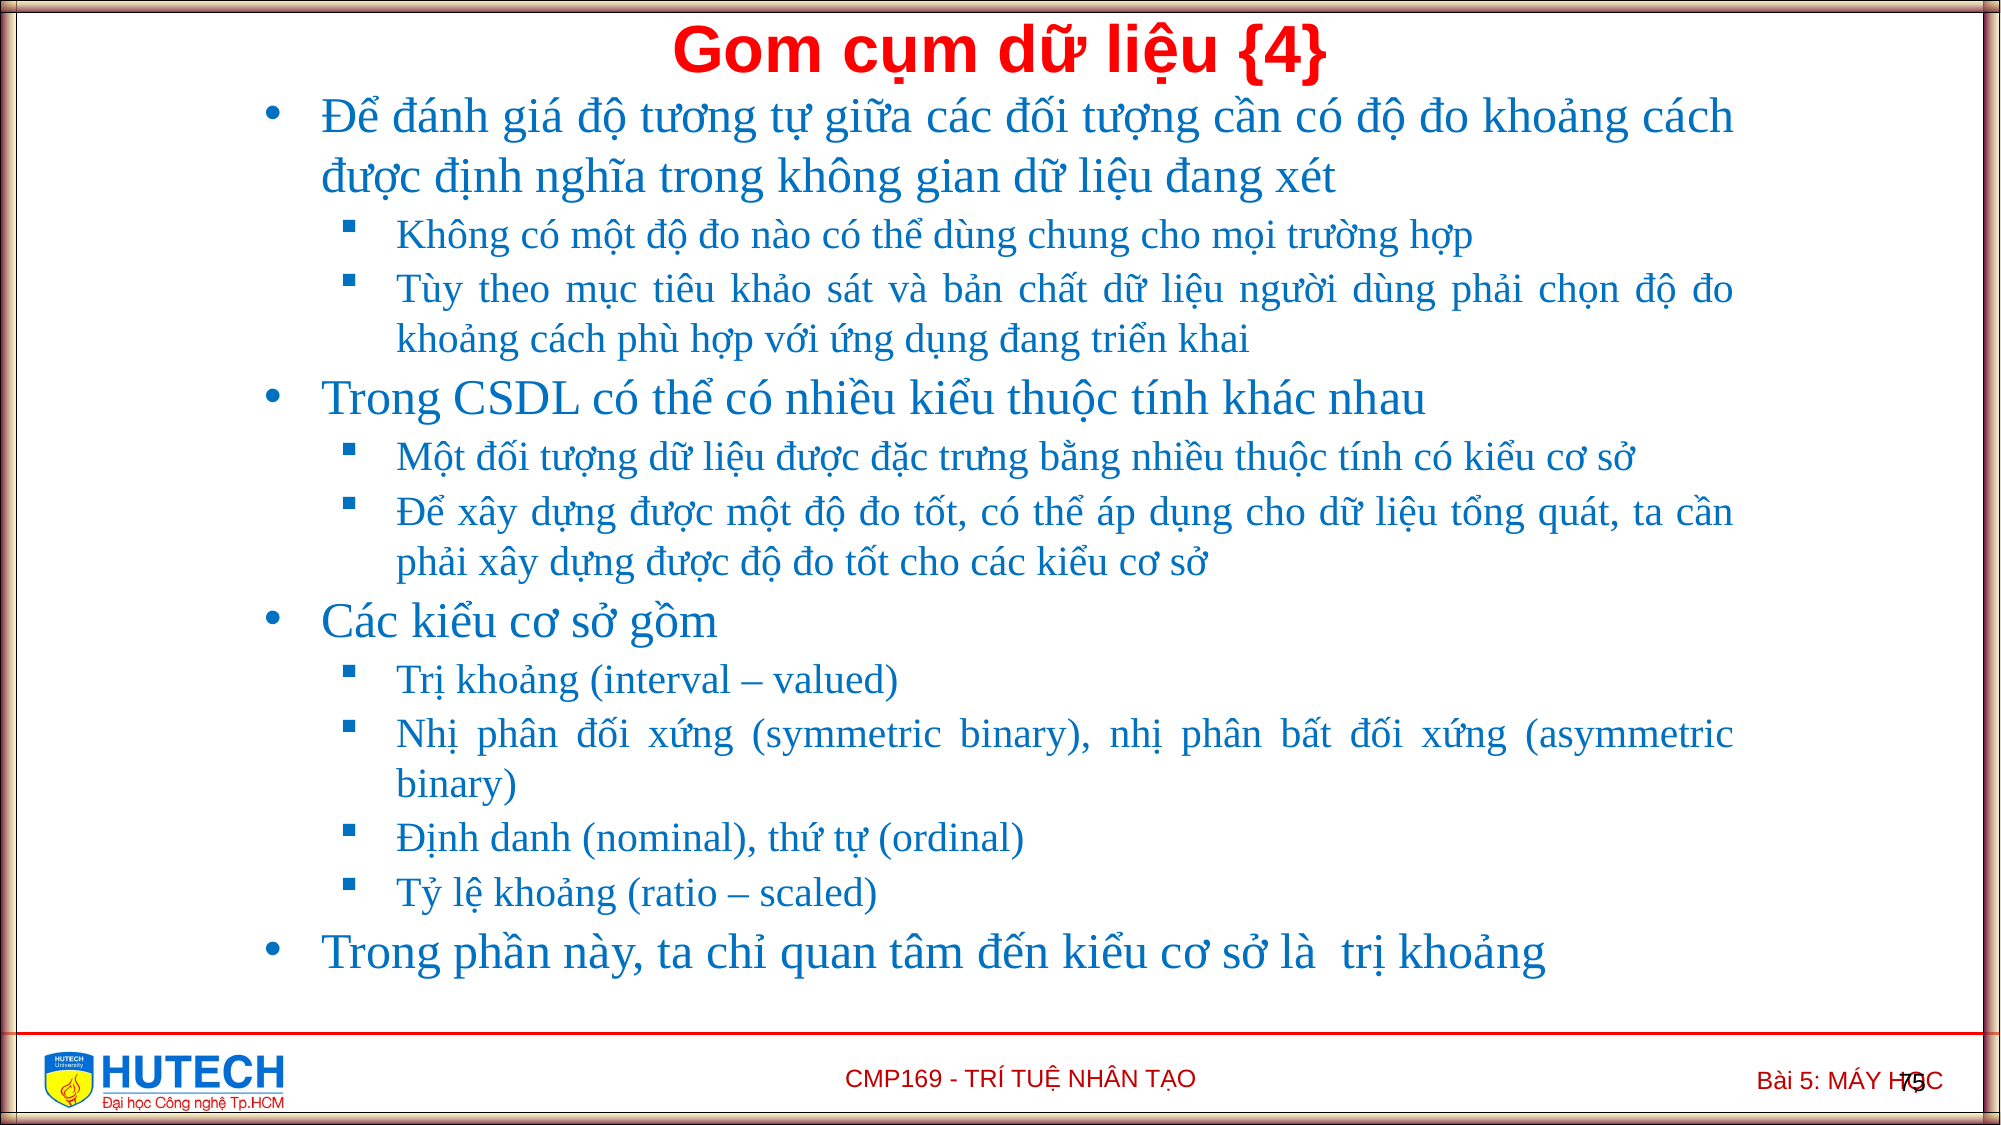

Gom cụm dữ liệu {4}
Để đánh giá độ tương tự giữa các đối tượng cần có độ đo khoảng cách được định nghĩa trong không gian dữ liệu đang xét
Không có một độ đo nào có thể dùng chung cho mọi trường hợp
Tùy theo mục tiêu khảo sát và bản chất dữ liệu người dùng phải chọn độ đo khoảng cách phù hợp với ứng dụng đang triển khai
Trong CSDL có thể có nhiều kiểu thuộc tính khác nhau
Một đối tượng dữ liệu được đặc trưng bằng nhiều thuộc tính có kiểu cơ sở
Để xây dựng được một độ đo tốt, có thể áp dụng cho dữ liệu tổng quát, ta cần phải xây dựng được độ đo tốt cho các kiểu cơ sở
Các kiểu cơ sở gồm
Trị khoảng (interval – valued)
Nhị phân đối xứng (symmetric binary), nhị phân bất đối xứng (asymmetric binary)
Định danh (nominal), thứ tự (ordinal)
Tỷ lệ khoảng (ratio – scaled)
Trong phần này, ta chỉ quan tâm đến kiểu cơ sở là  trị khoảng

75